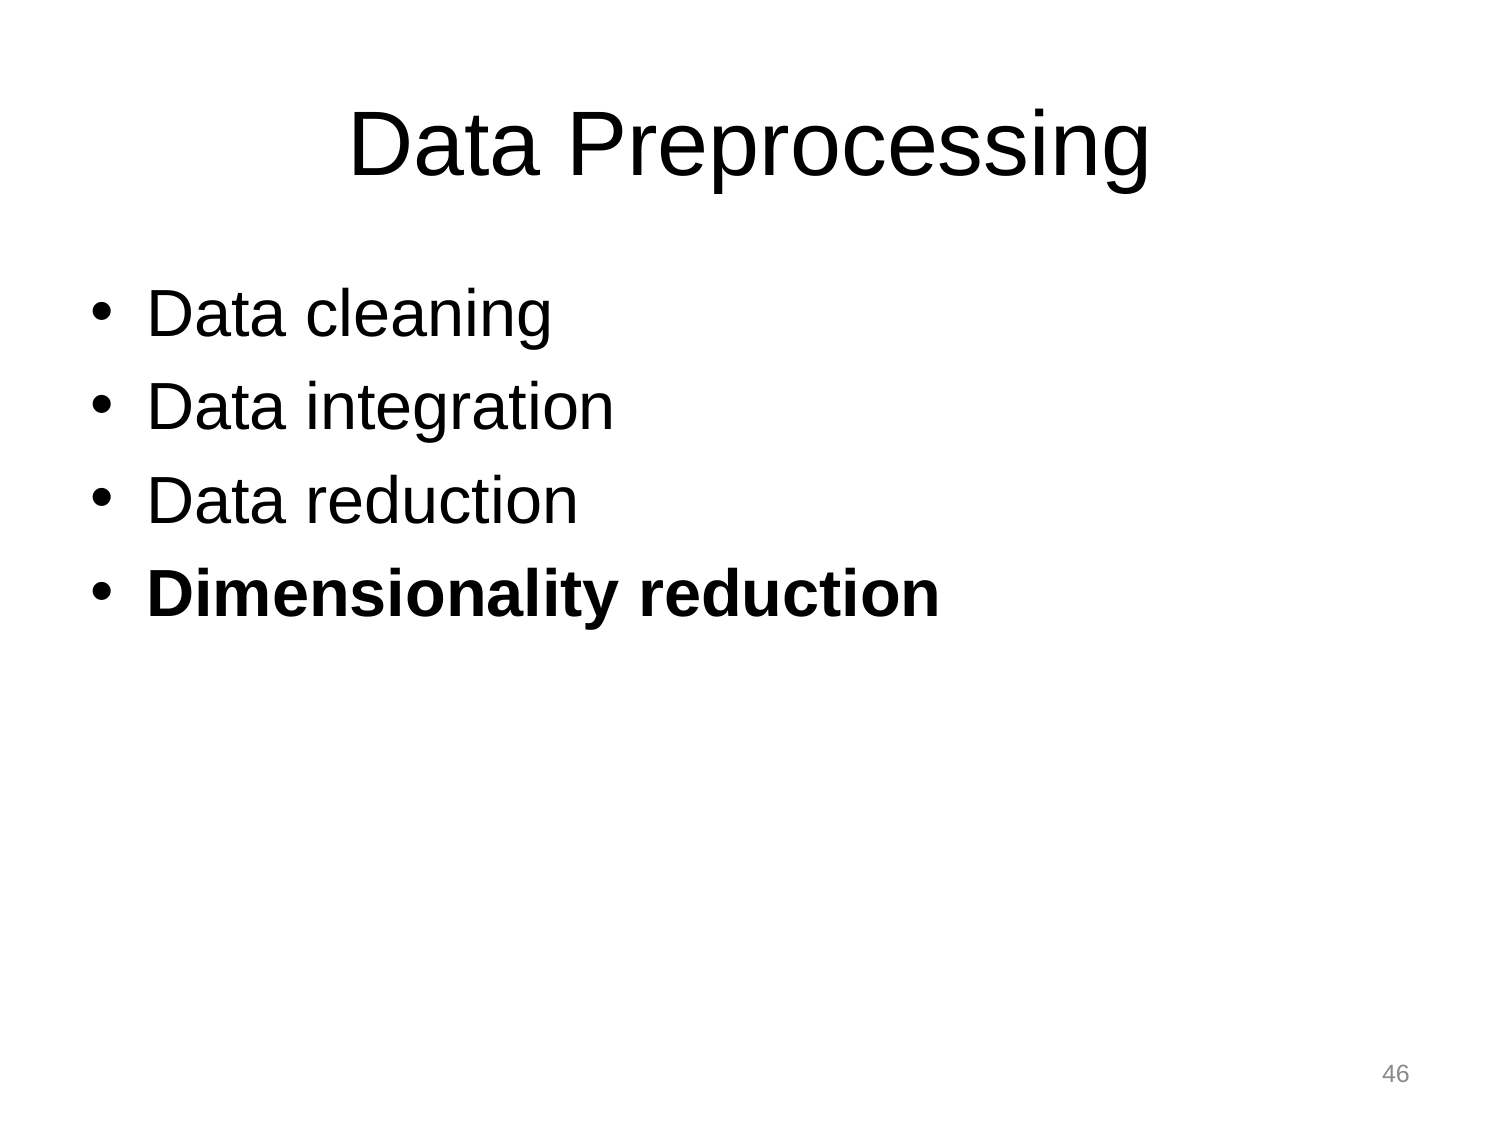

# Data Preprocessing
Data cleaning
Data integration
Data reduction
Dimensionality reduction
46